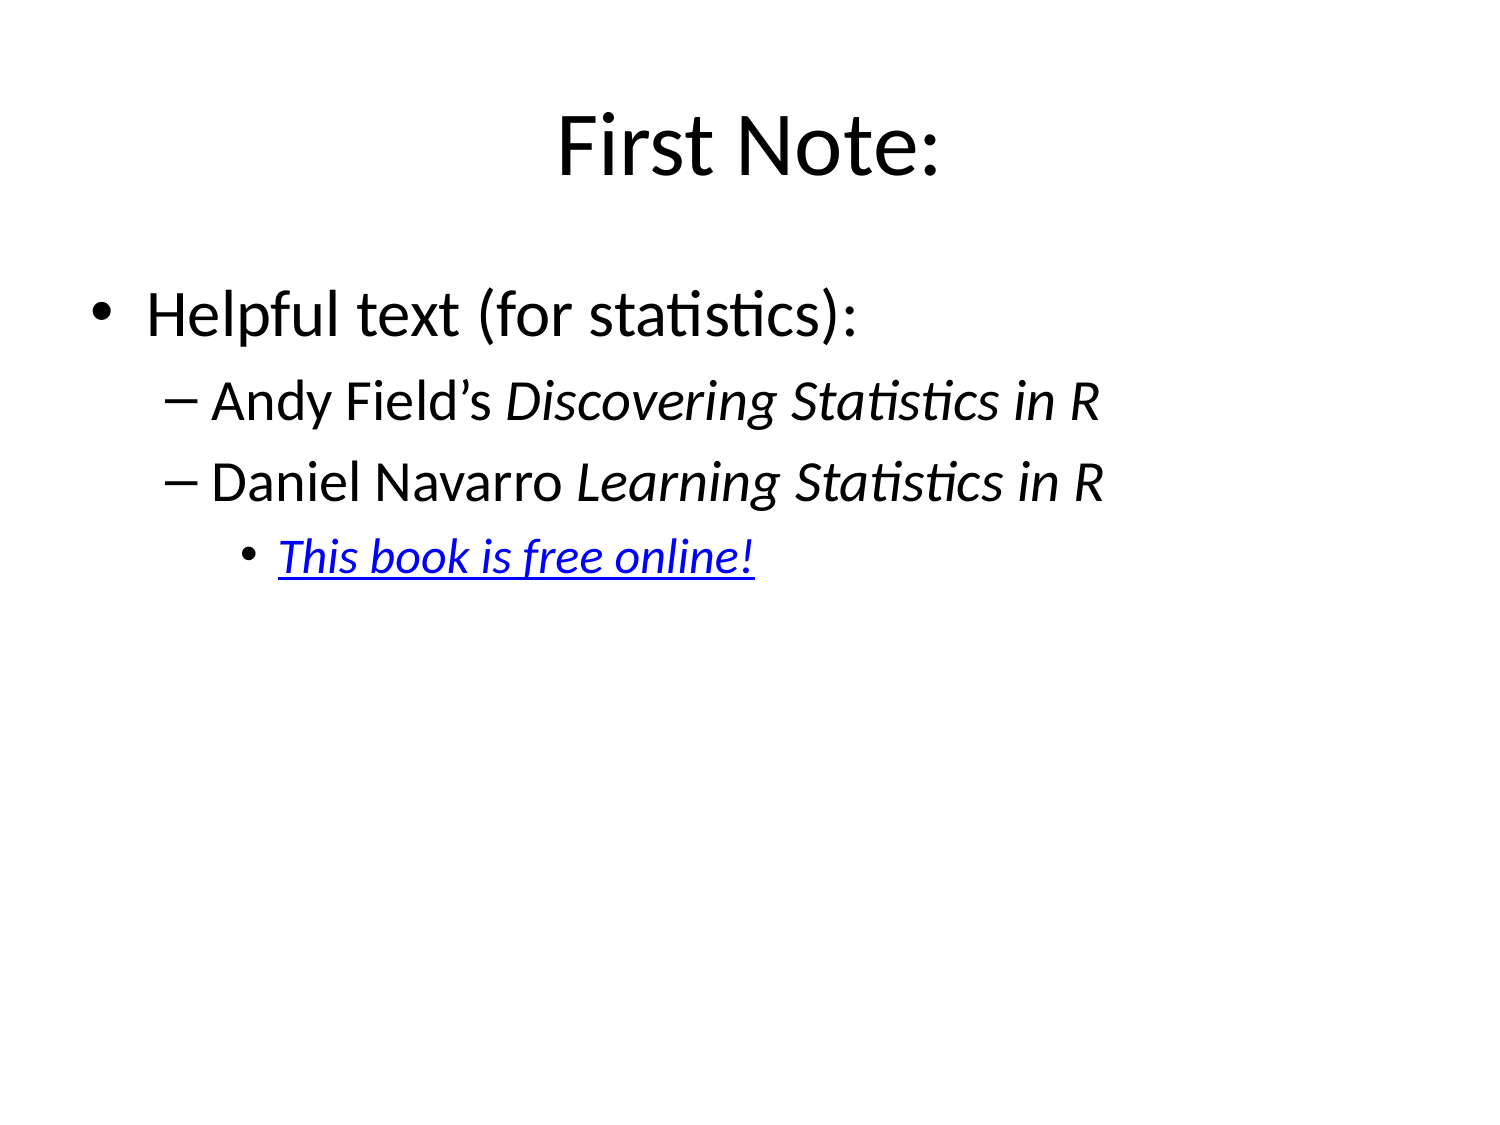

# First Note:
Helpful text (for statistics):
Andy Field’s Discovering Statistics in R
Daniel Navarro Learning Statistics in R
This book is free online!